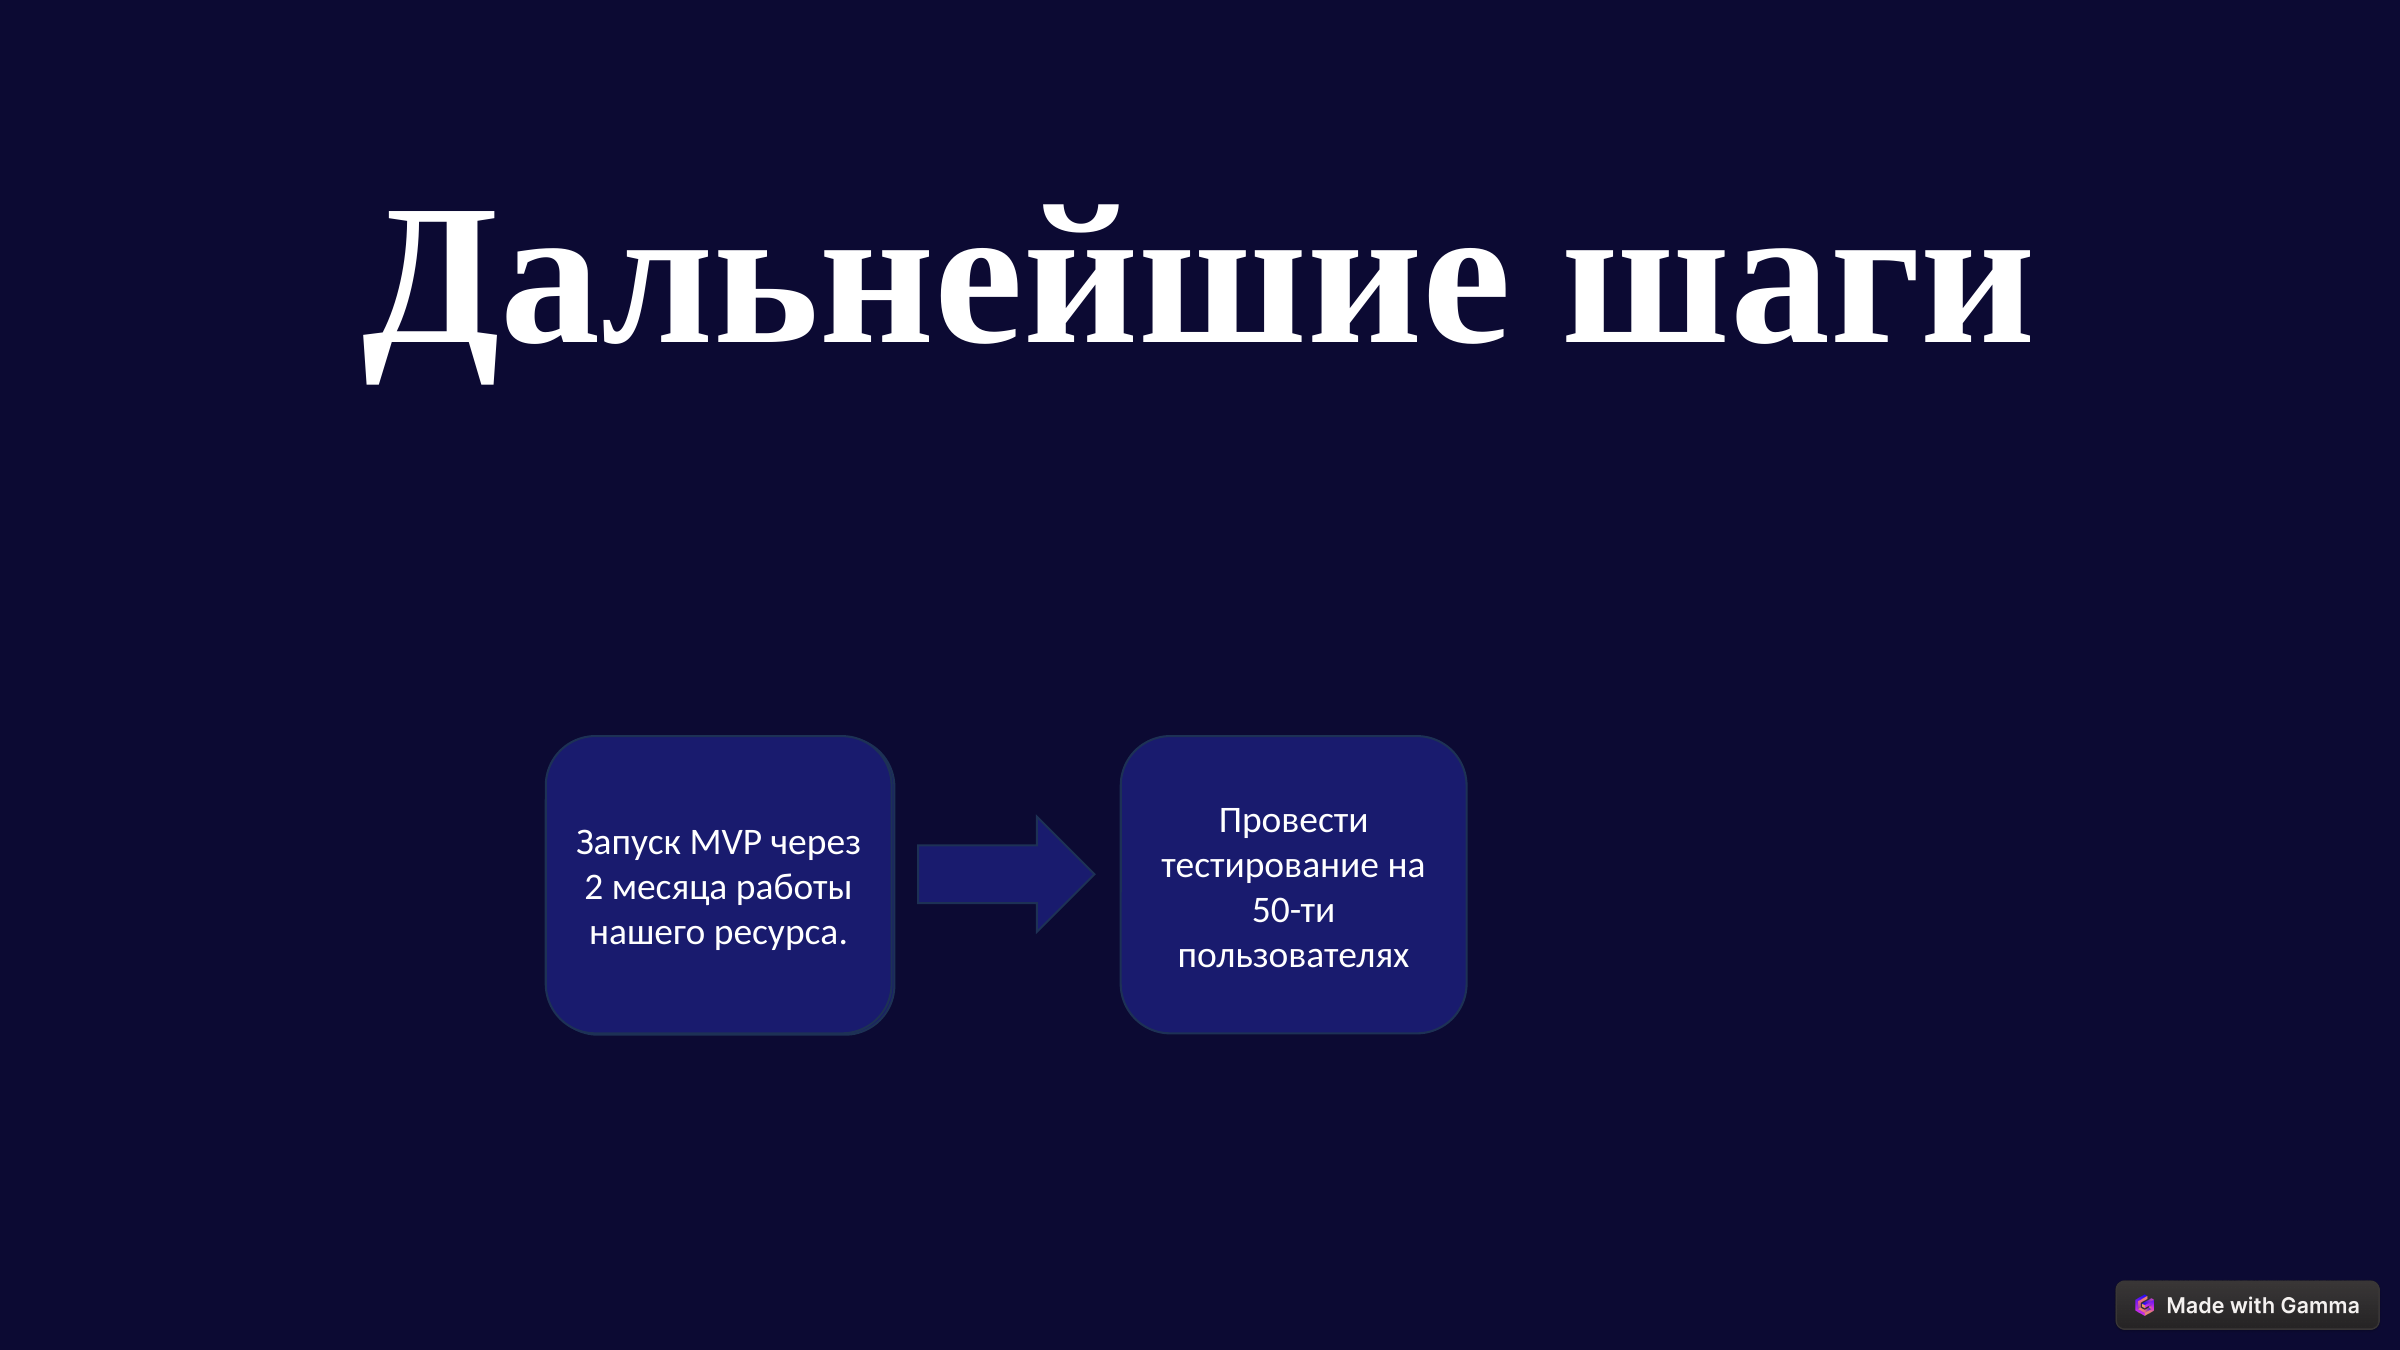

Дальнейшие шаги
Запуск MVP через 2 месяца работы нашего ресурса.
Провести тестирование на 50-ти пользователях
Привлечь инвестиции для масштабирования проекта.